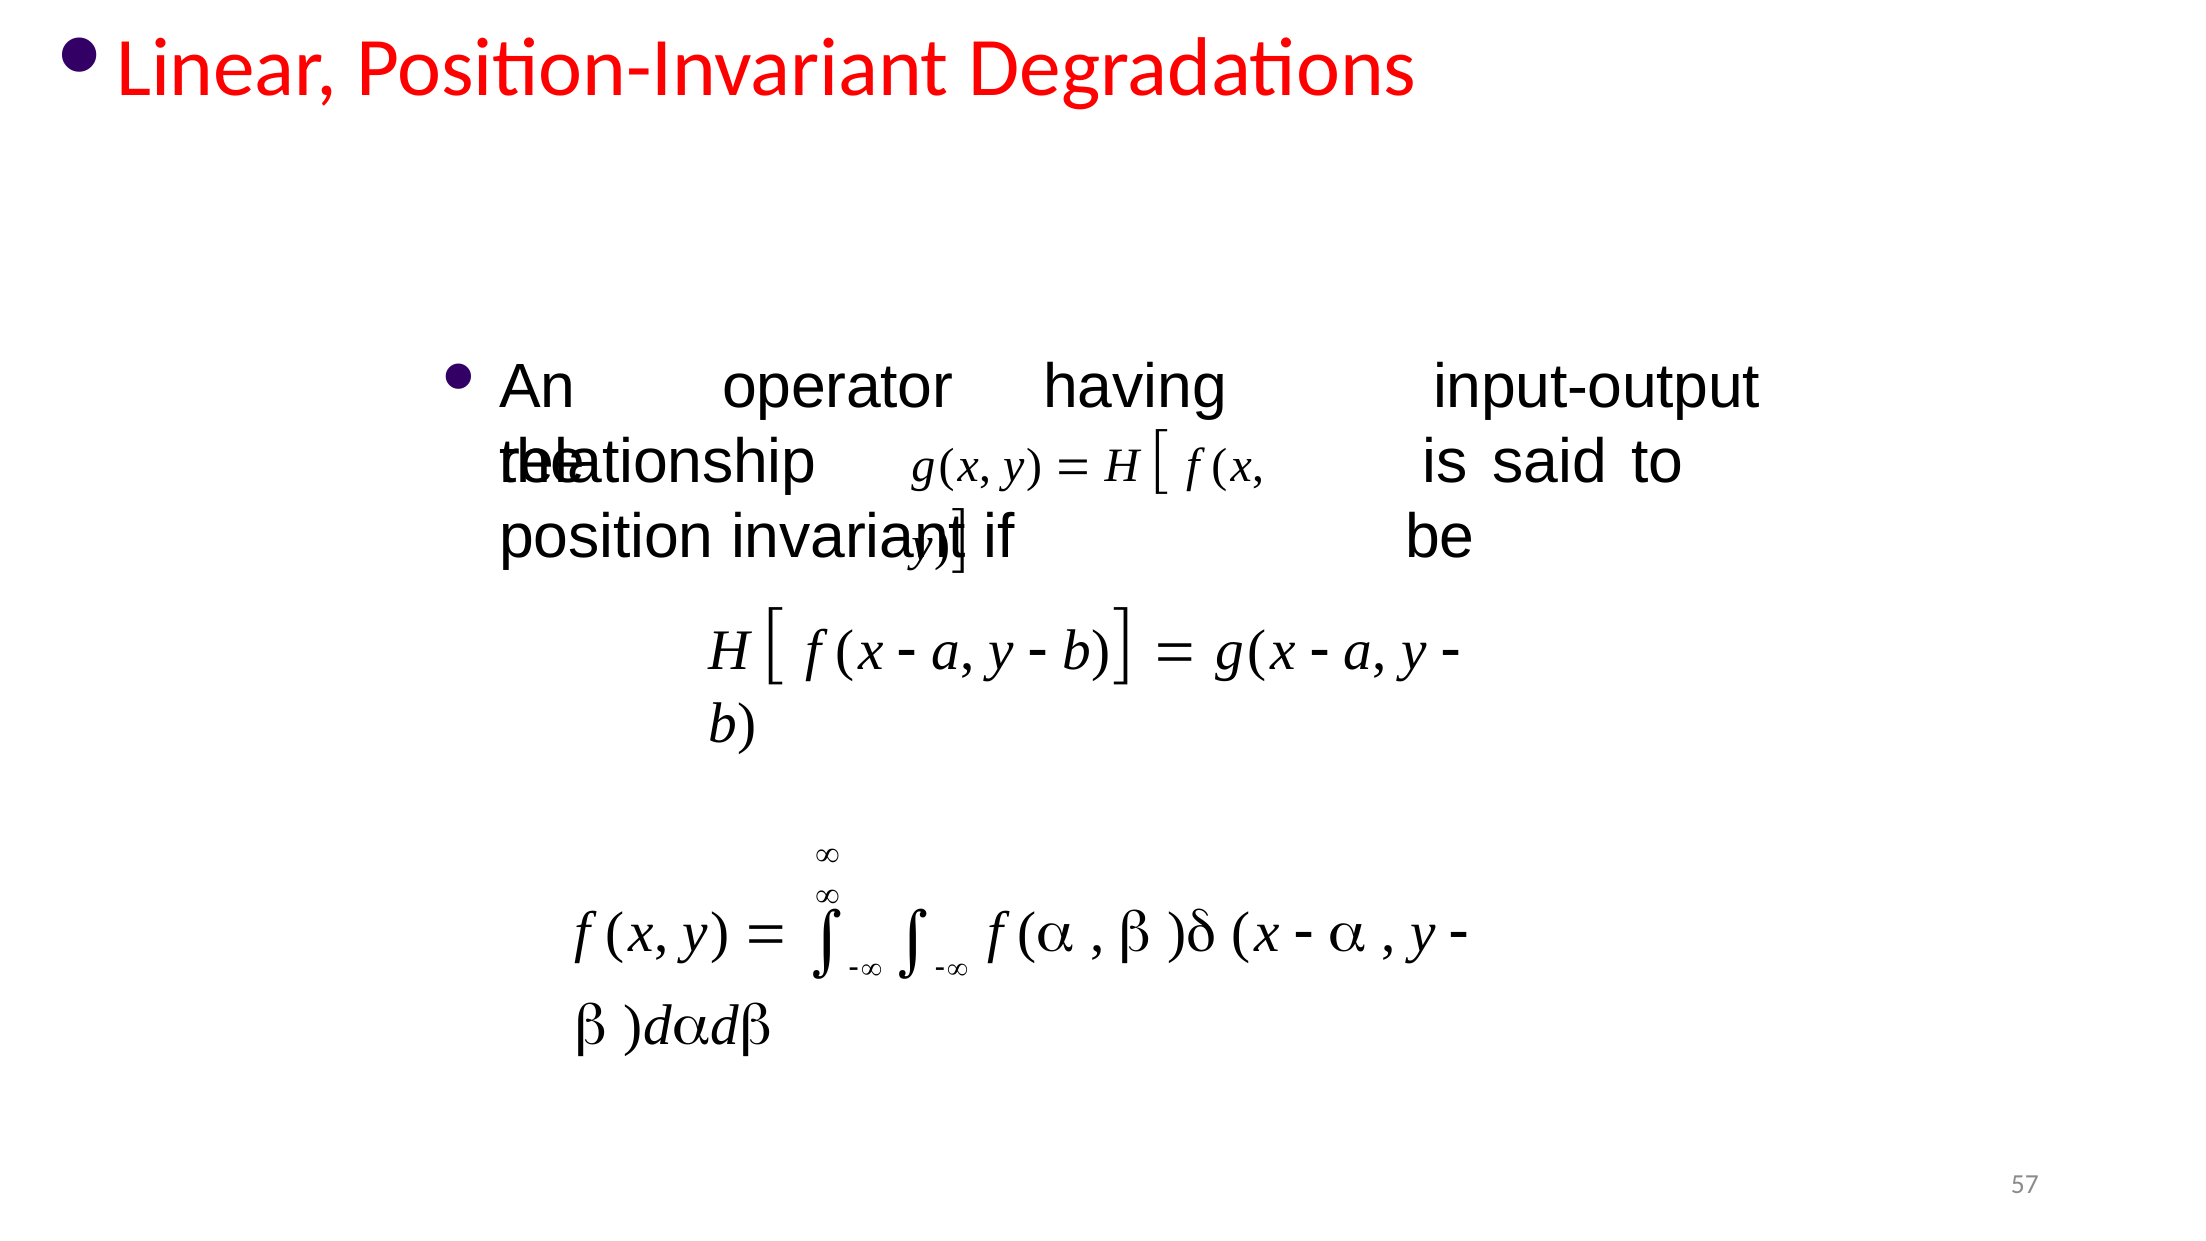

Linear, Position-Invariant Degradations
An	operator	having	the
input-output  is said to be
g(x, y) = H [ f (x, y)]
relationship
position invariant if
H [ f (x − a, y − b)] = g(x − a, y − b)
f (x, y) = ∫−∞ ∫−∞  f (α , β )δ (x − α , y − β )dαdβ
∞	∞
57